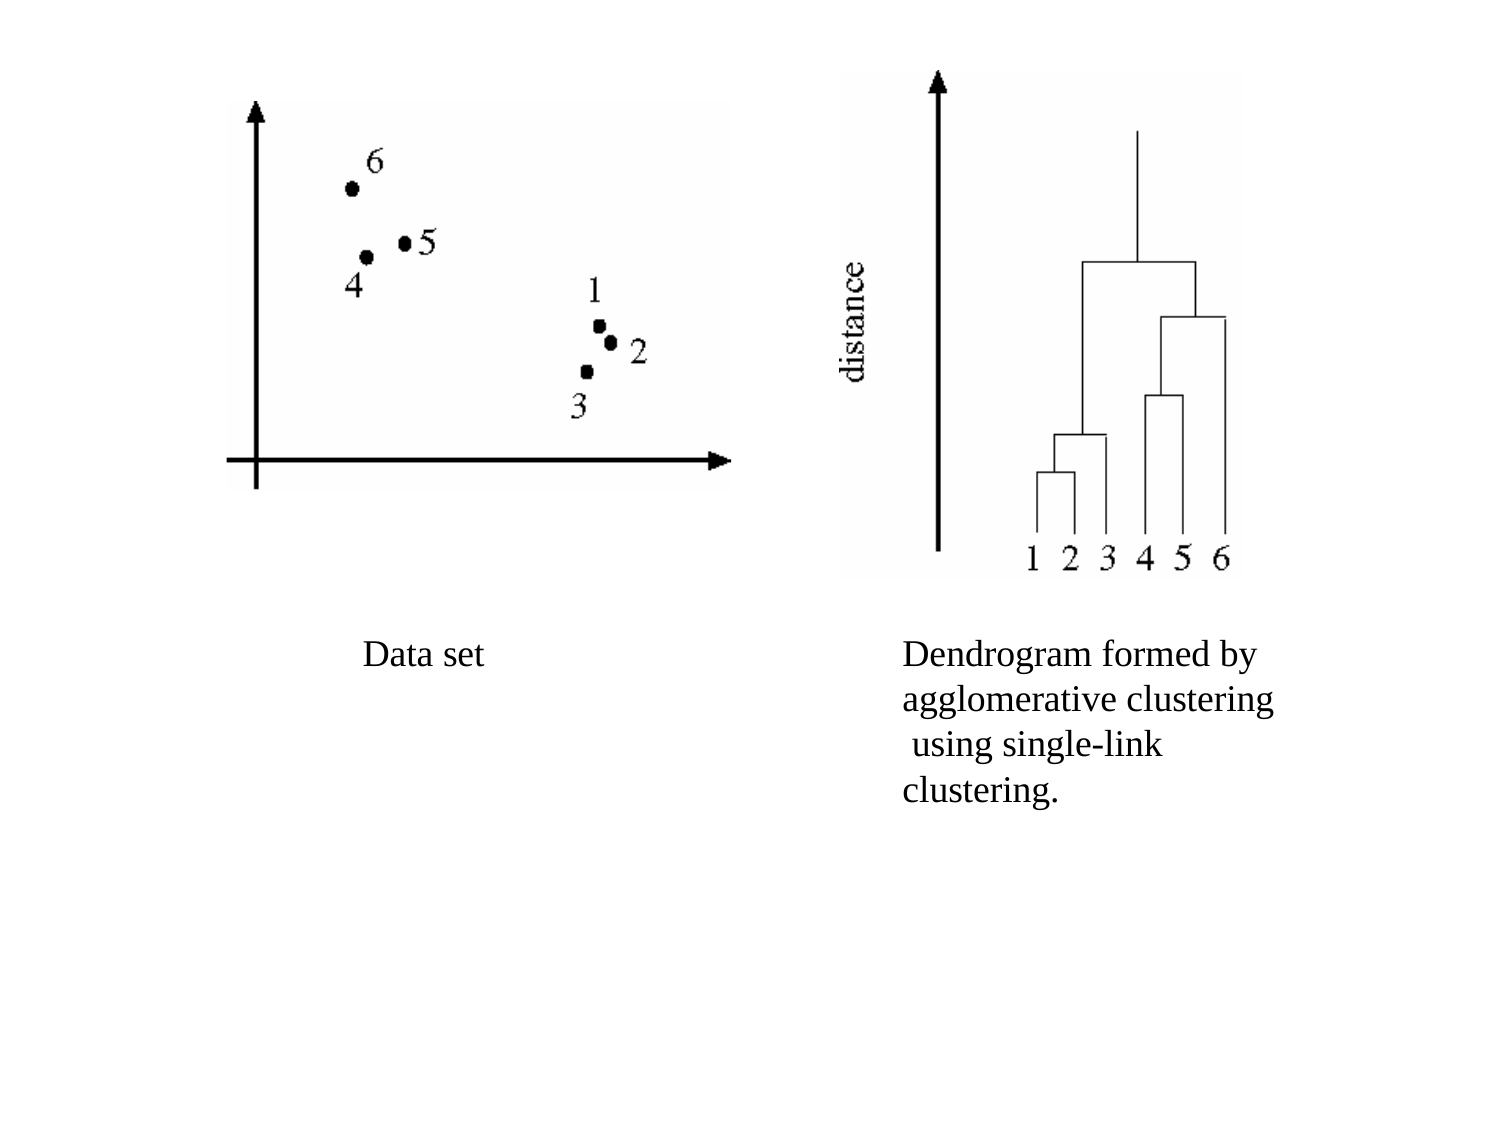

Data set
Dendrogram formed by  agglomerative clustering  using single-link  clustering.